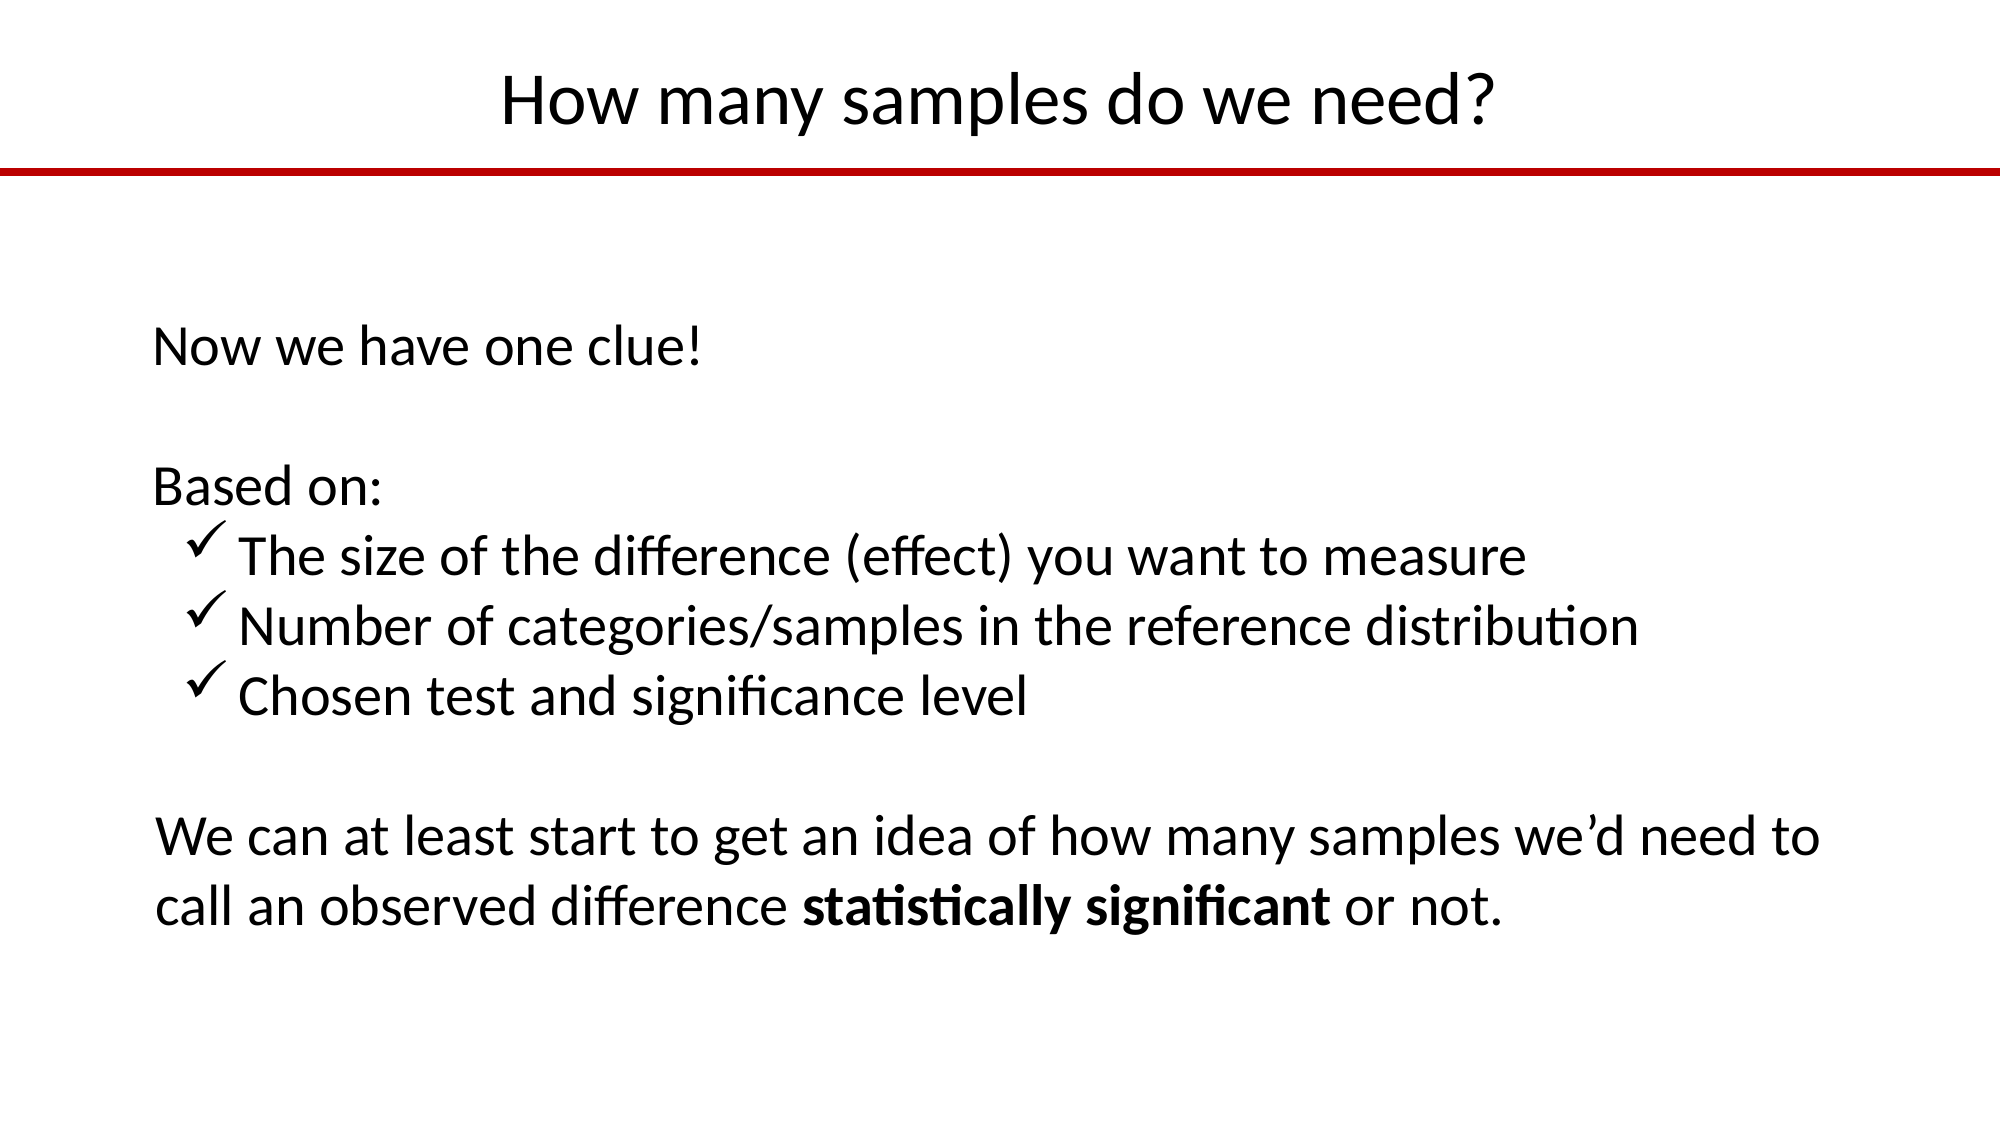

# How many samples do we need?
Now we have one clue!

Based on:
The size of the difference (effect) you want to measure
Number of categories/samples in the reference distribution
Chosen test and significance level

We can at least start to get an idea of how many samples we’d need to call an observed difference statistically significant or not.